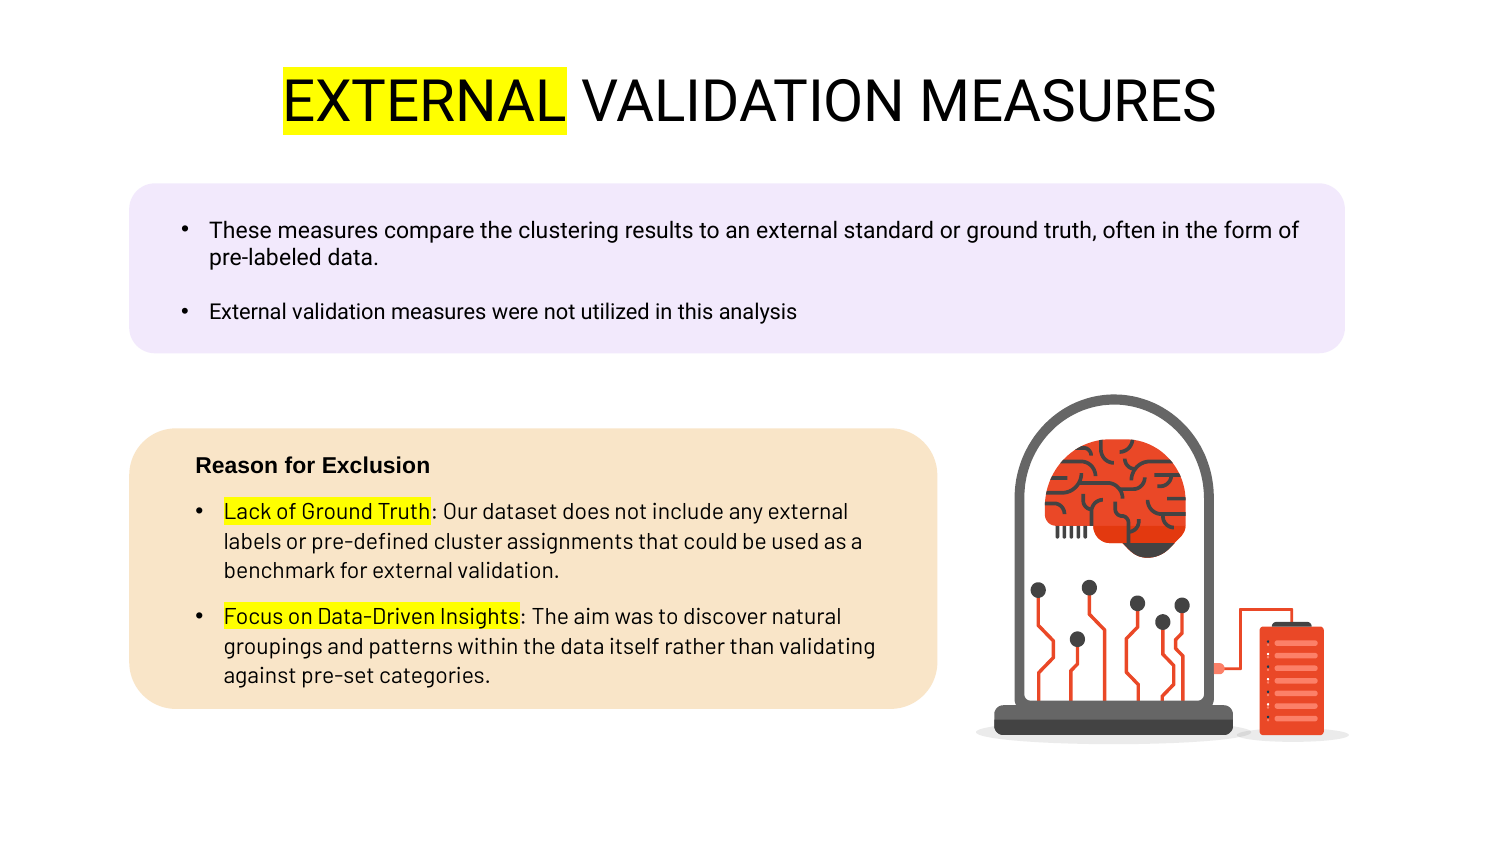

# EXTERNAL VALIDATION MEASURES

These measures compare the clustering results to an external standard or ground truth, often in the form of pre-labeled data.

External validation measures were not utilized in this analysis

Reason for Exclusion
Lack of Ground Truth: Our dataset does not include any external labels or pre-defined cluster assignments that could be used as a benchmark for external validation.
Focus on Data-Driven Insights: The aim was to discover natural groupings and patterns within the data itself rather than validating against pre-set categories.